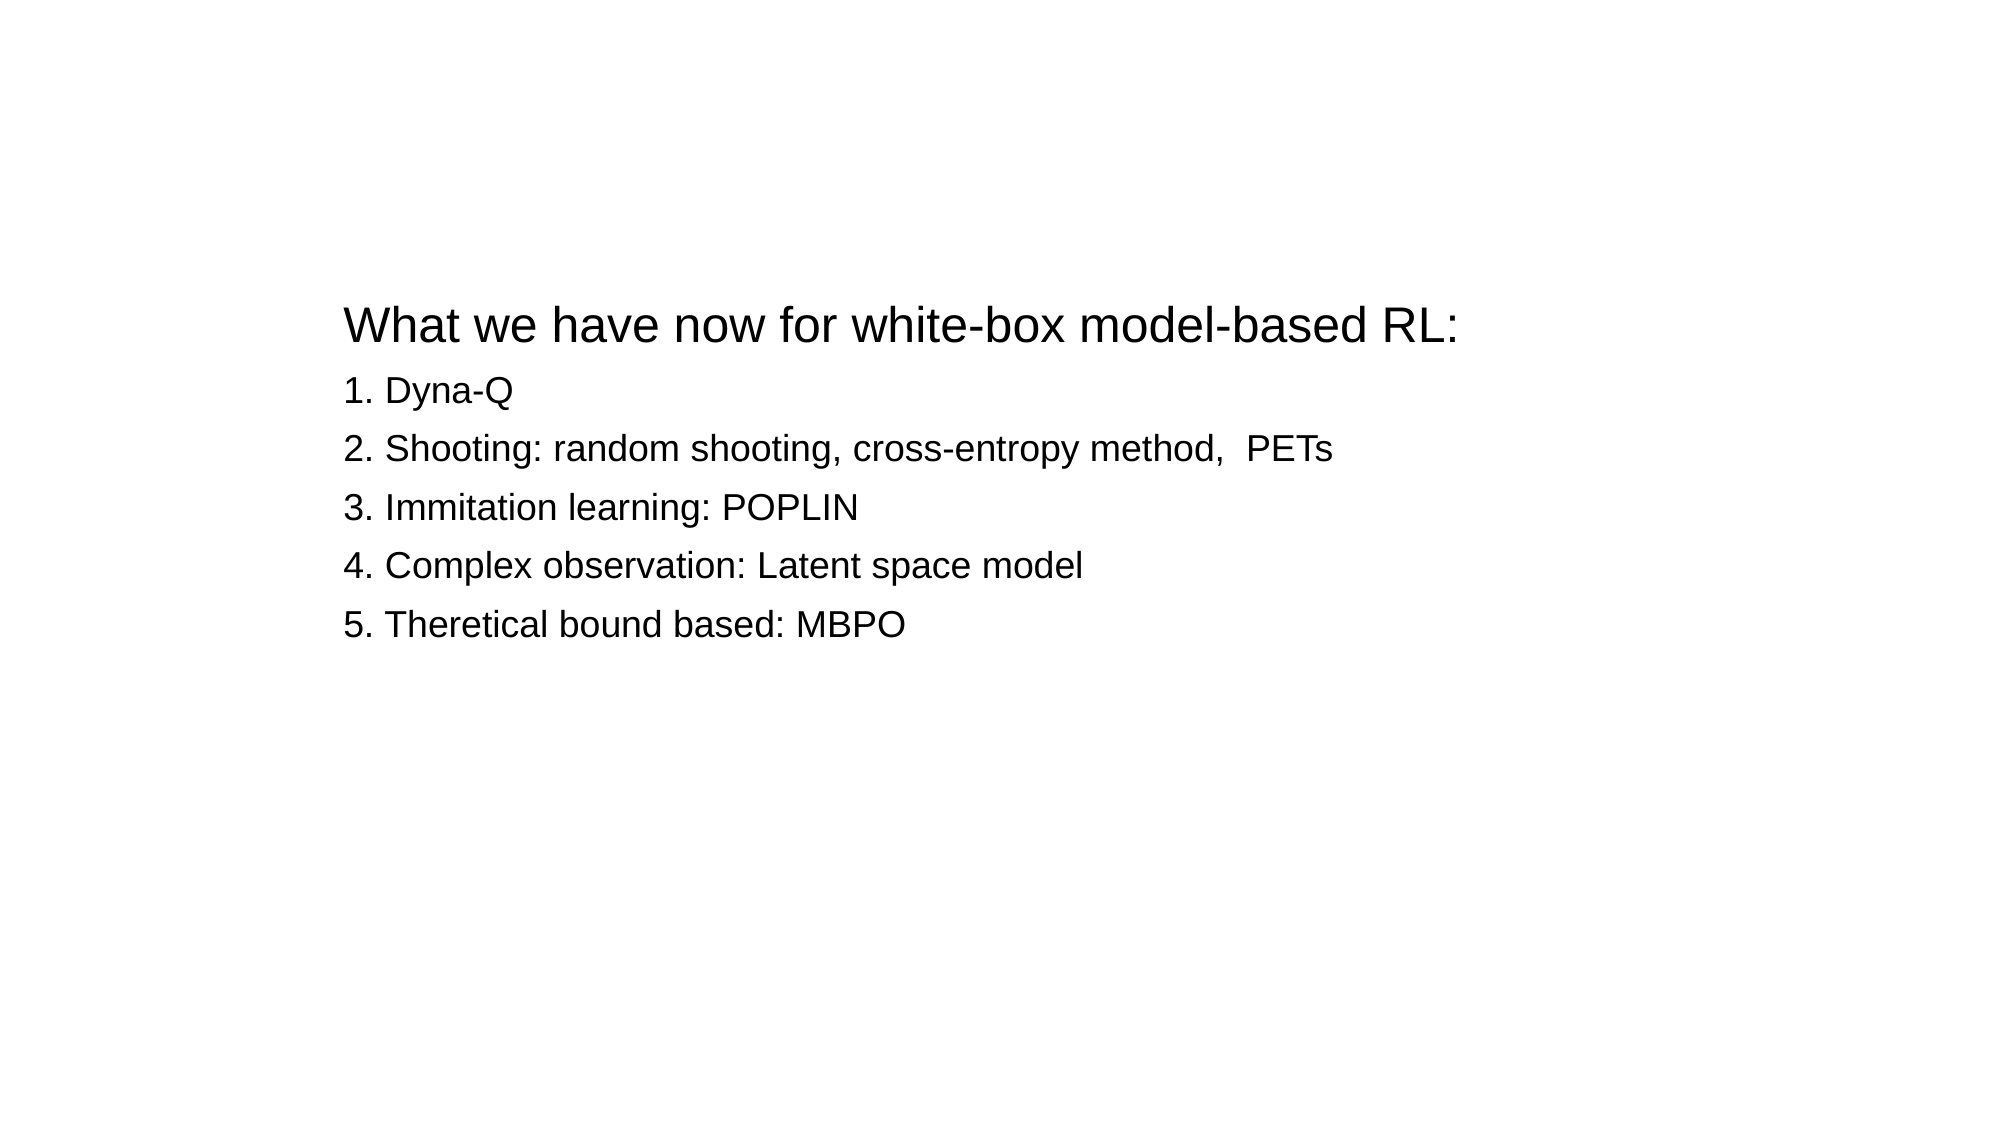

What we have now for white-box model-based RL:
1. Dyna-Q
2. Shooting: random shooting, cross-entropy method,  PETs
3. Immitation learning: POPLIN
4. Complex observation: Latent space model
5. Theretical bound based: MBPO